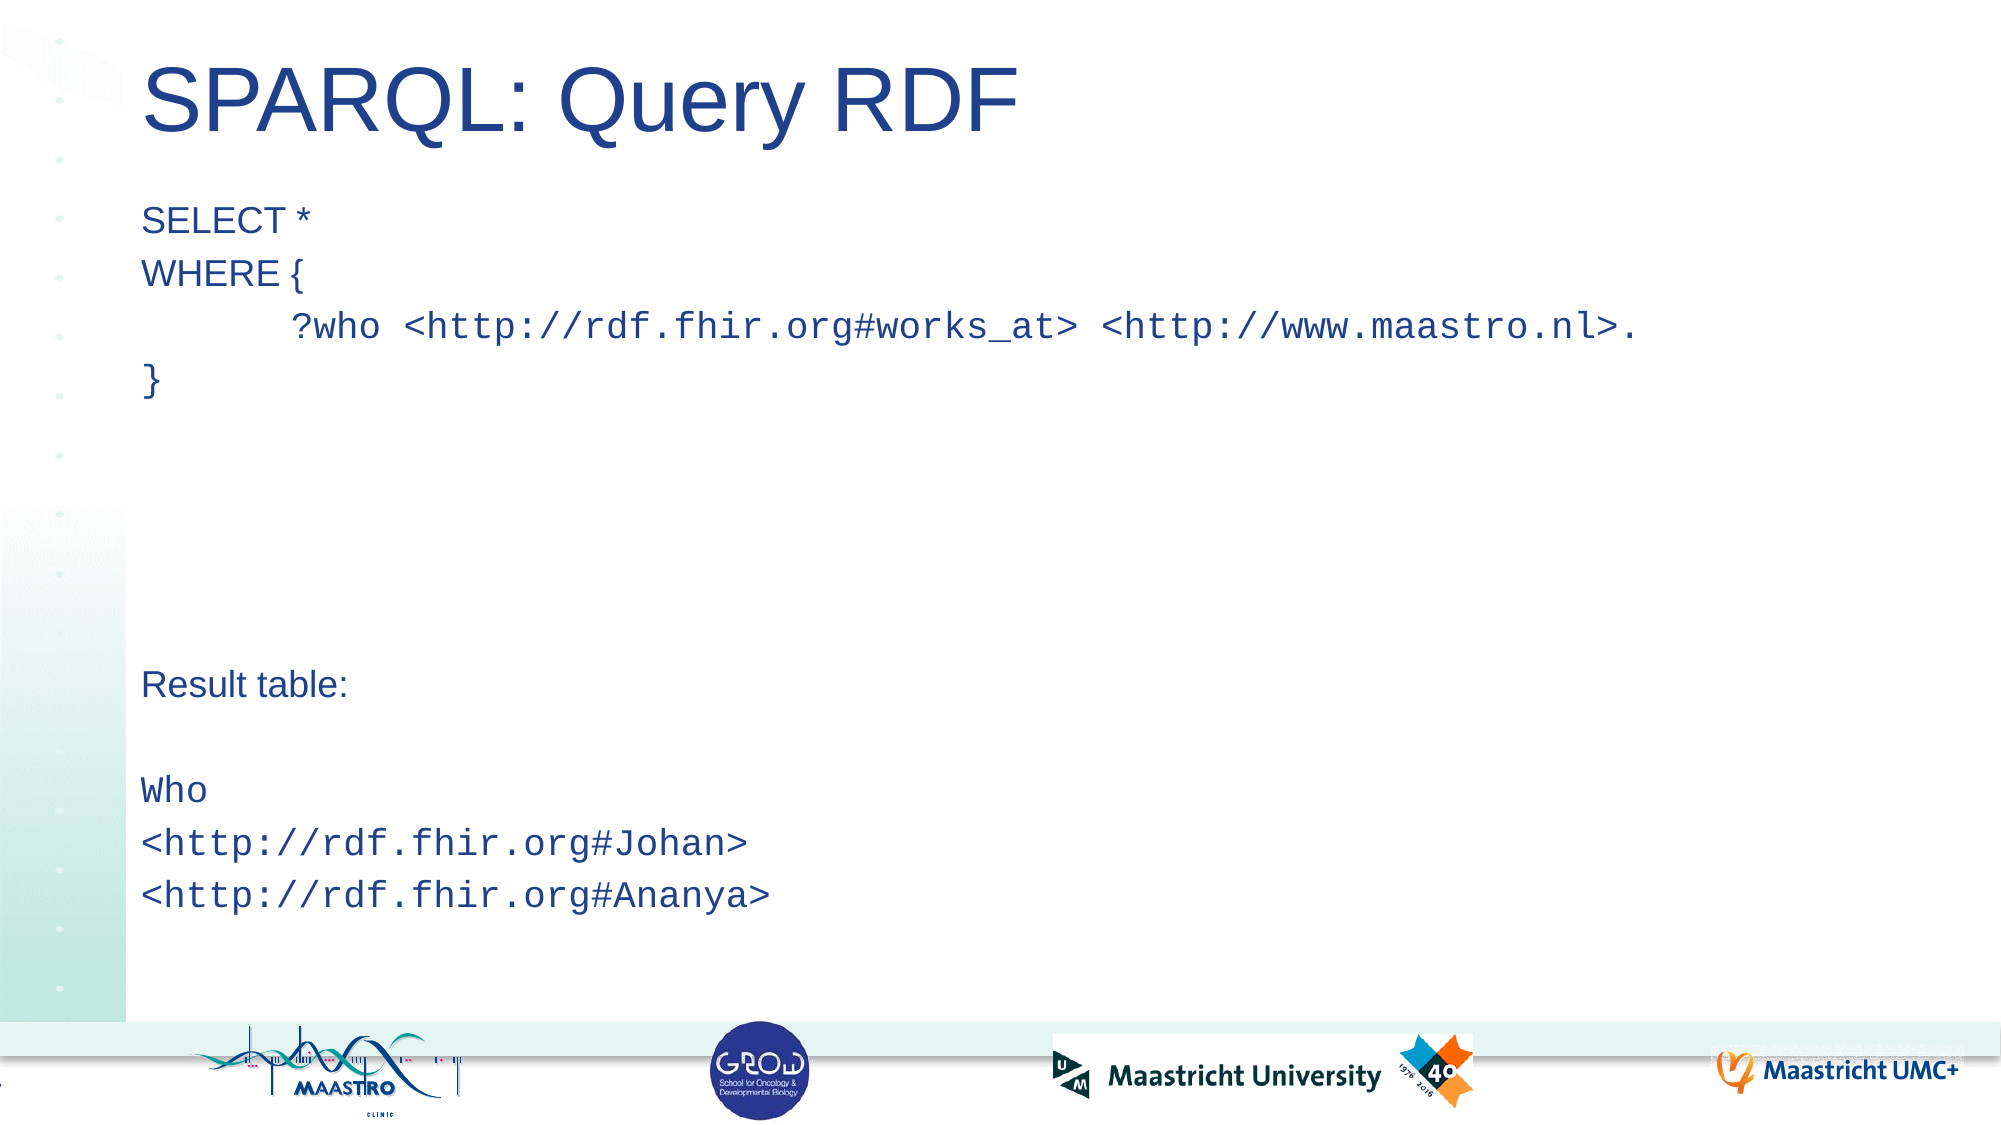

# SPARQL: Query RDF
SELECT *
WHERE {
	?who <http://rdf.fhir.org#works_at> <http://www.maastro.nl>.
}

Result table:

Who
<http://rdf.fhir.org#Johan>
<http://rdf.fhir.org#Ananya>